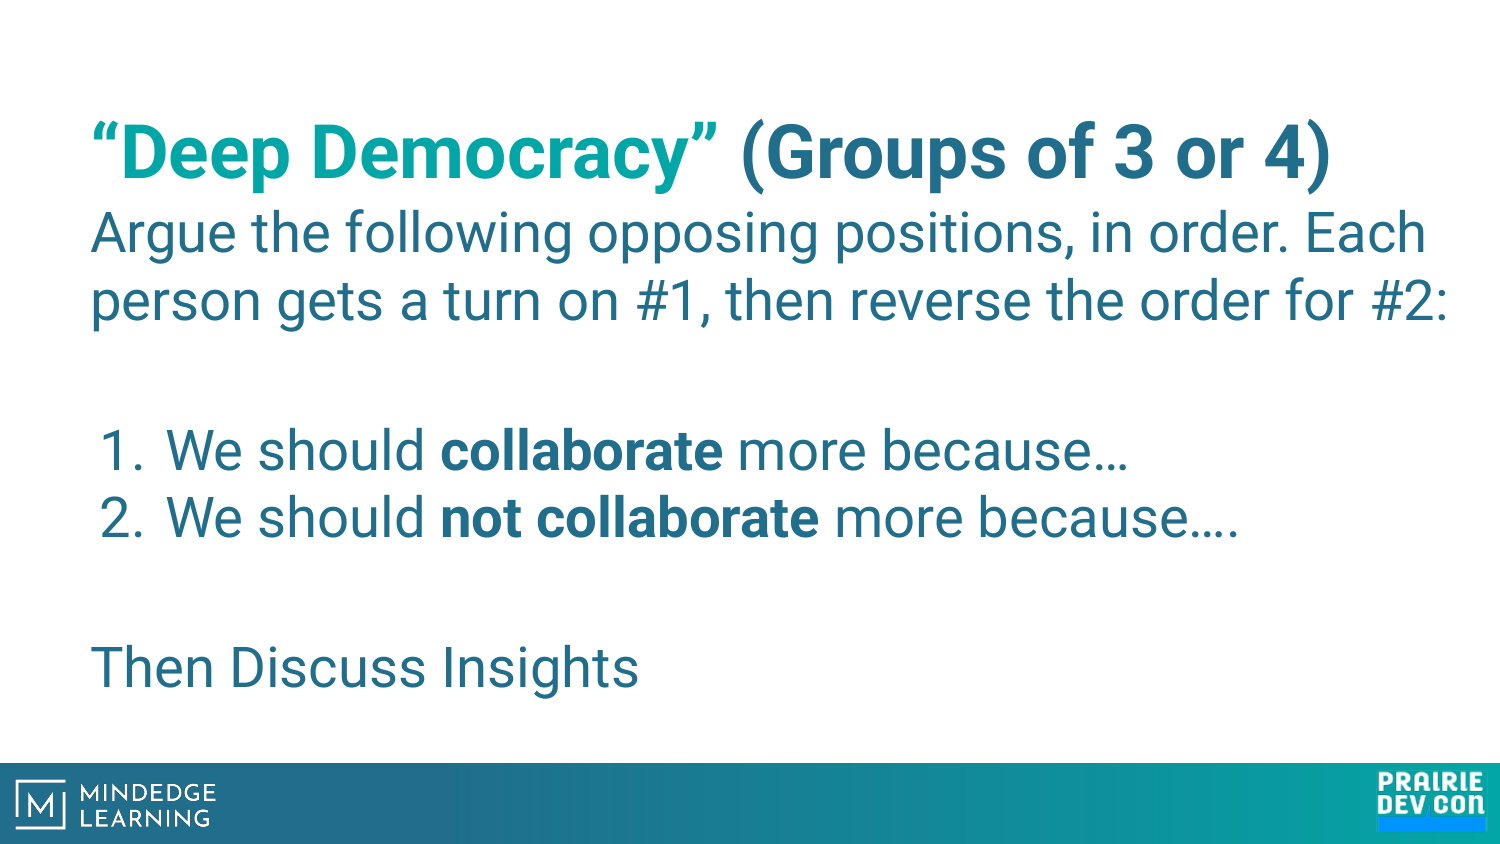

# “Deep Democracy” (Groups of 3 or 4)
Argue the following opposing positions, in order. Each person gets a turn on #1, then reverse the order for #2:

We should collaborate more because…
We should not collaborate more because….

Then Discuss Insights